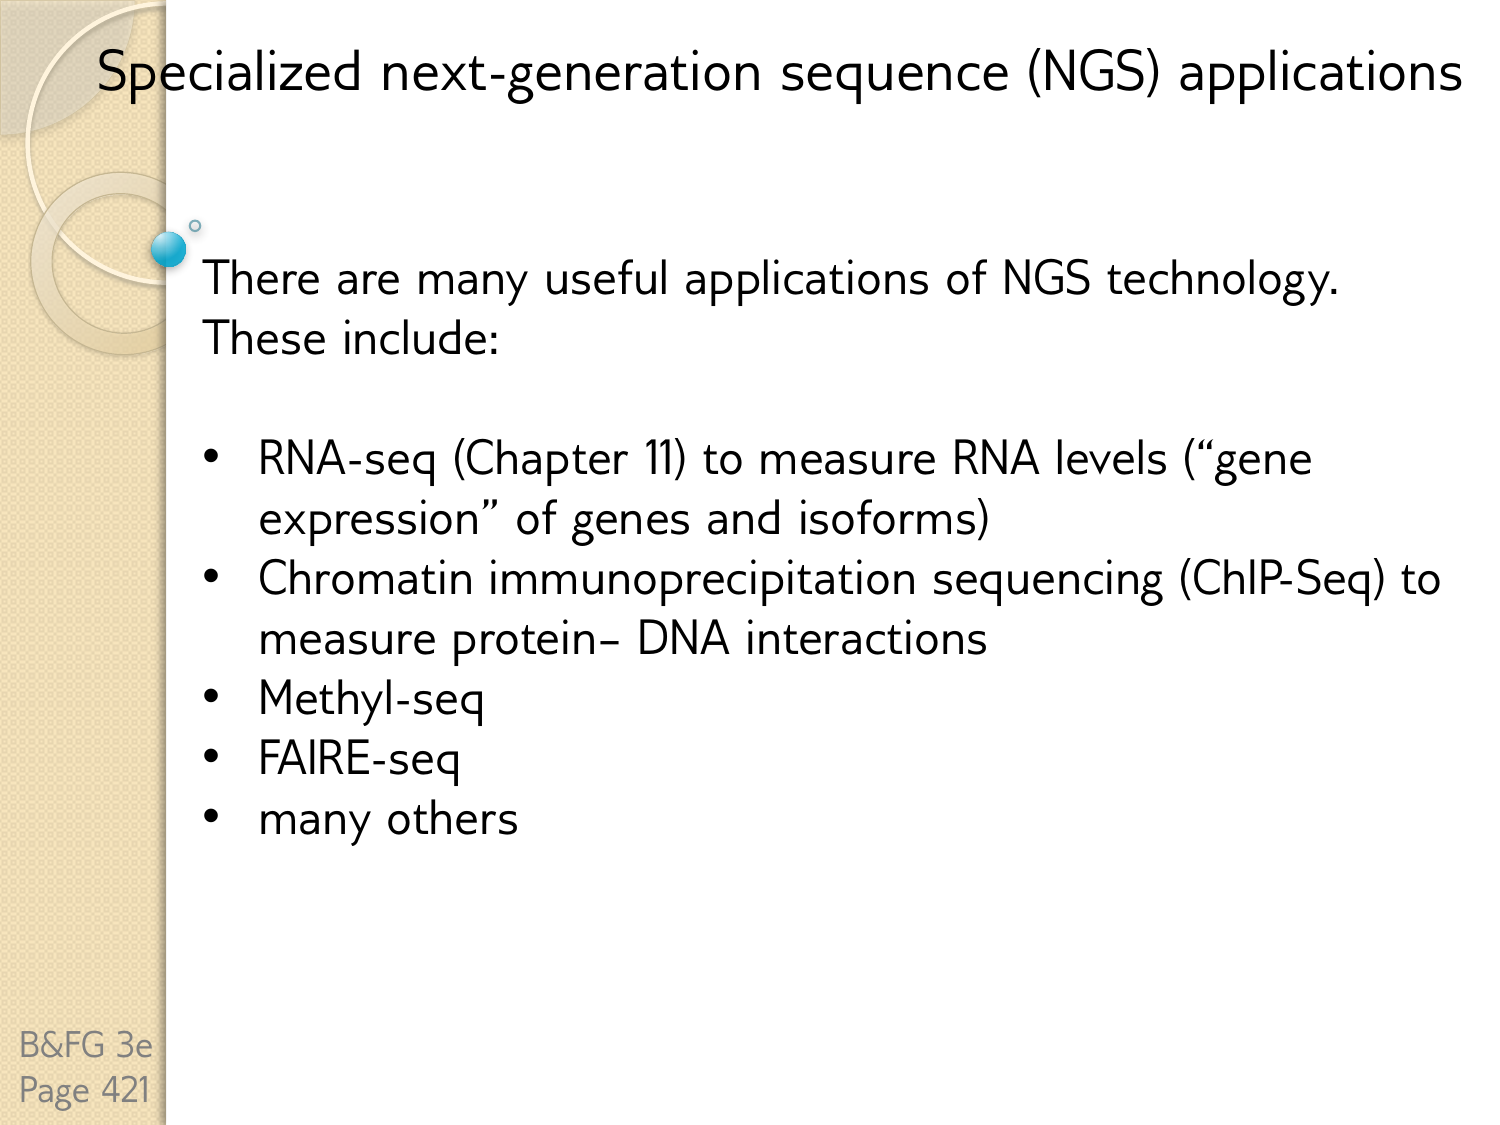

Specialized next-generation sequence (NGS) applications
There are many useful applications of NGS technology. These include:

RNA-seq (Chapter 11) to measure RNA levels (“gene expression” of genes and isoforms)
Chromatin immunoprecipitation sequencing (ChIP-Seq) to measure protein– DNA interactions
Methyl-seq
FAIRE-seq
many others
B&FG 3e
Page 421